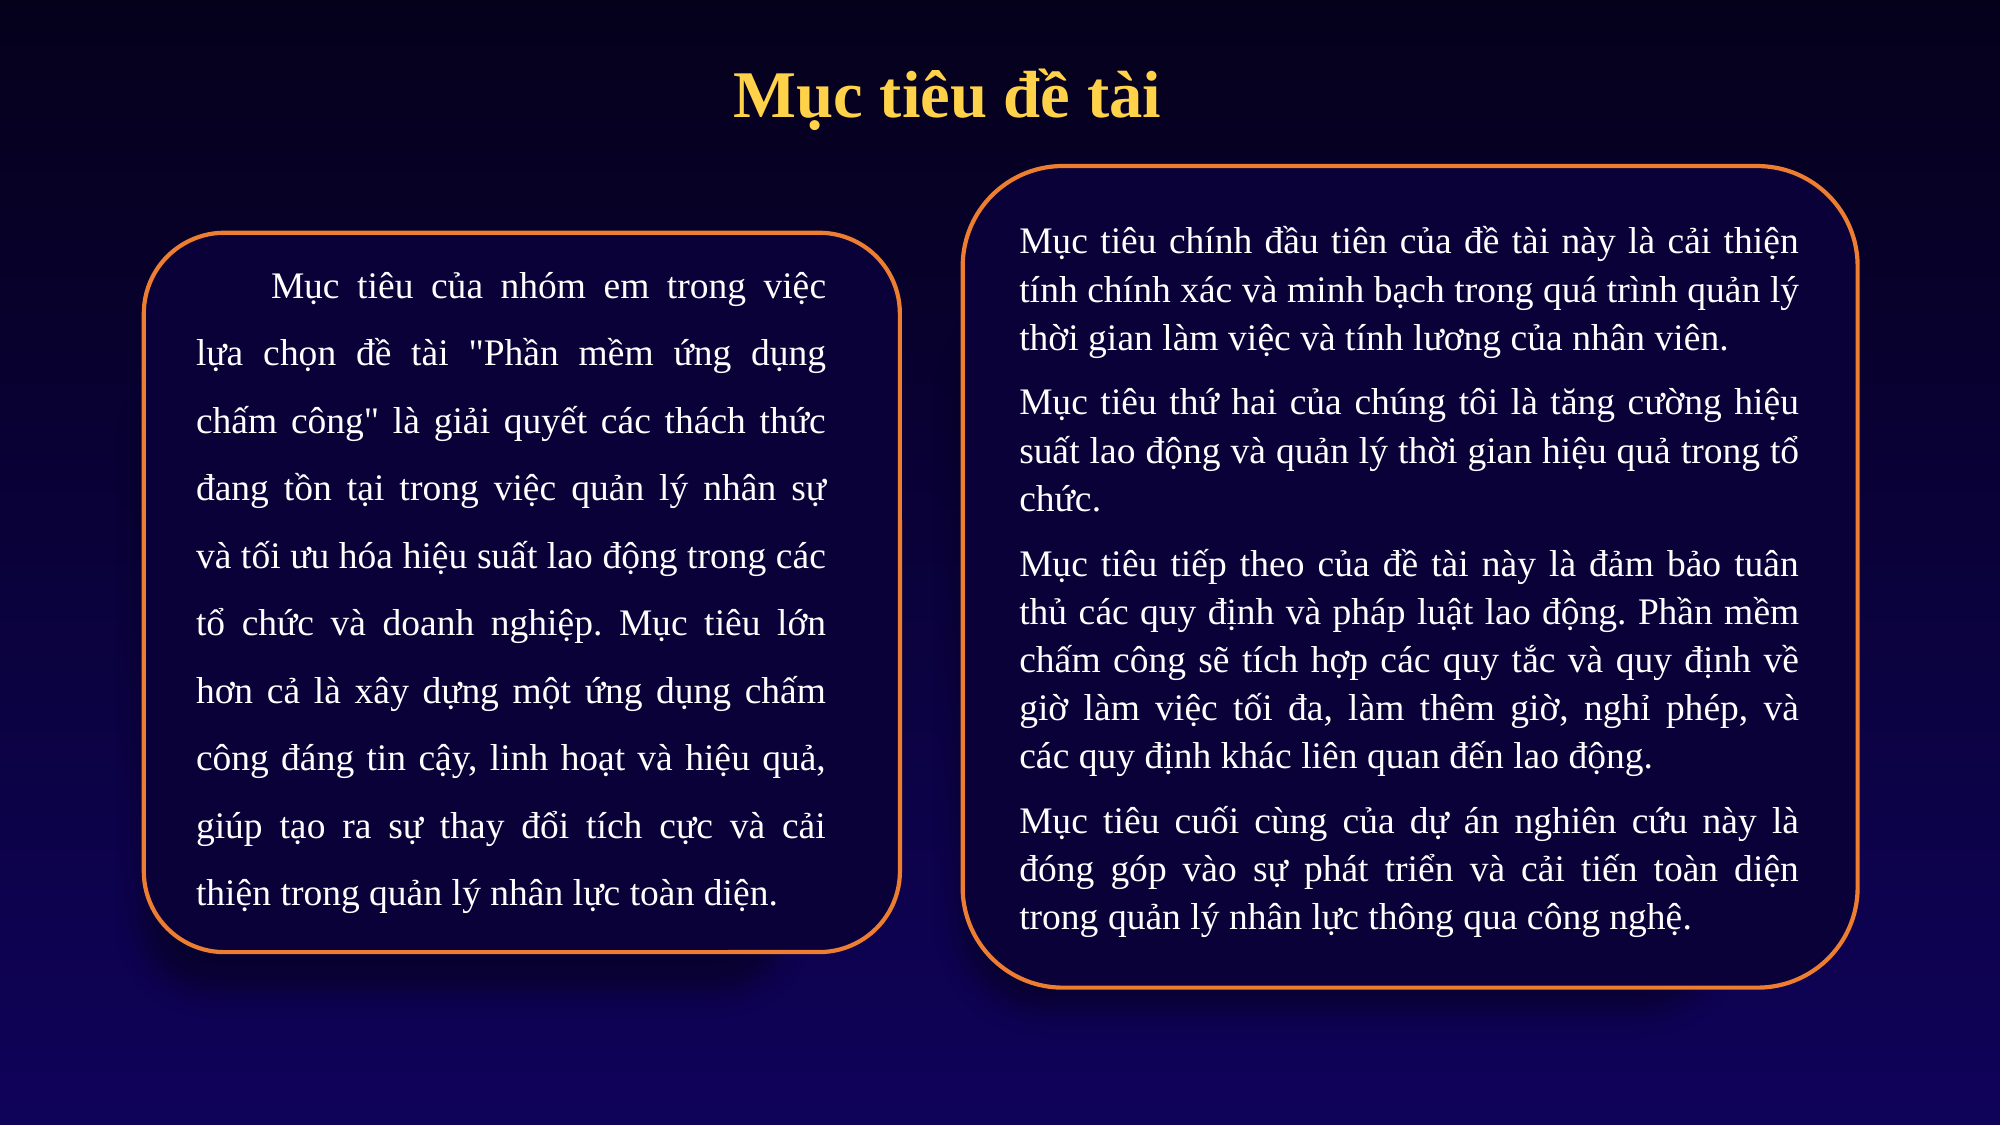

Mục tiêu đề tài

Mục tiêu chính đầu tiên của đề tài này là cải thiện tính chính xác và minh bạch trong quá trình quản lý thời gian làm việc và tính lương của nhân viên.
Mục tiêu thứ hai của chúng tôi là tăng cường hiệu suất lao động và quản lý thời gian hiệu quả trong tổ chức.
Mục tiêu tiếp theo của đề tài này là đảm bảo tuân thủ các quy định và pháp luật lao động. Phần mềm chấm công sẽ tích hợp các quy tắc và quy định về giờ làm việc tối đa, làm thêm giờ, nghỉ phép, và các quy định khác liên quan đến lao động.
Mục tiêu cuối cùng của dự án nghiên cứu này là đóng góp vào sự phát triển và cải tiến toàn diện trong quản lý nhân lực thông qua công nghệ.
Mục tiêu của nhóm em trong việc lựa chọn đề tài "Phần mềm ứng dụng chấm công" là giải quyết các thách thức đang tồn tại trong việc quản lý nhân sự và tối ưu hóa hiệu suất lao động trong các tổ chức và doanh nghiệp. Mục tiêu lớn hơn cả là xây dựng một ứng dụng chấm công đáng tin cậy, linh hoạt và hiệu quả, giúp tạo ra sự thay đổi tích cực và cải thiện trong quản lý nhân lực toàn diện.